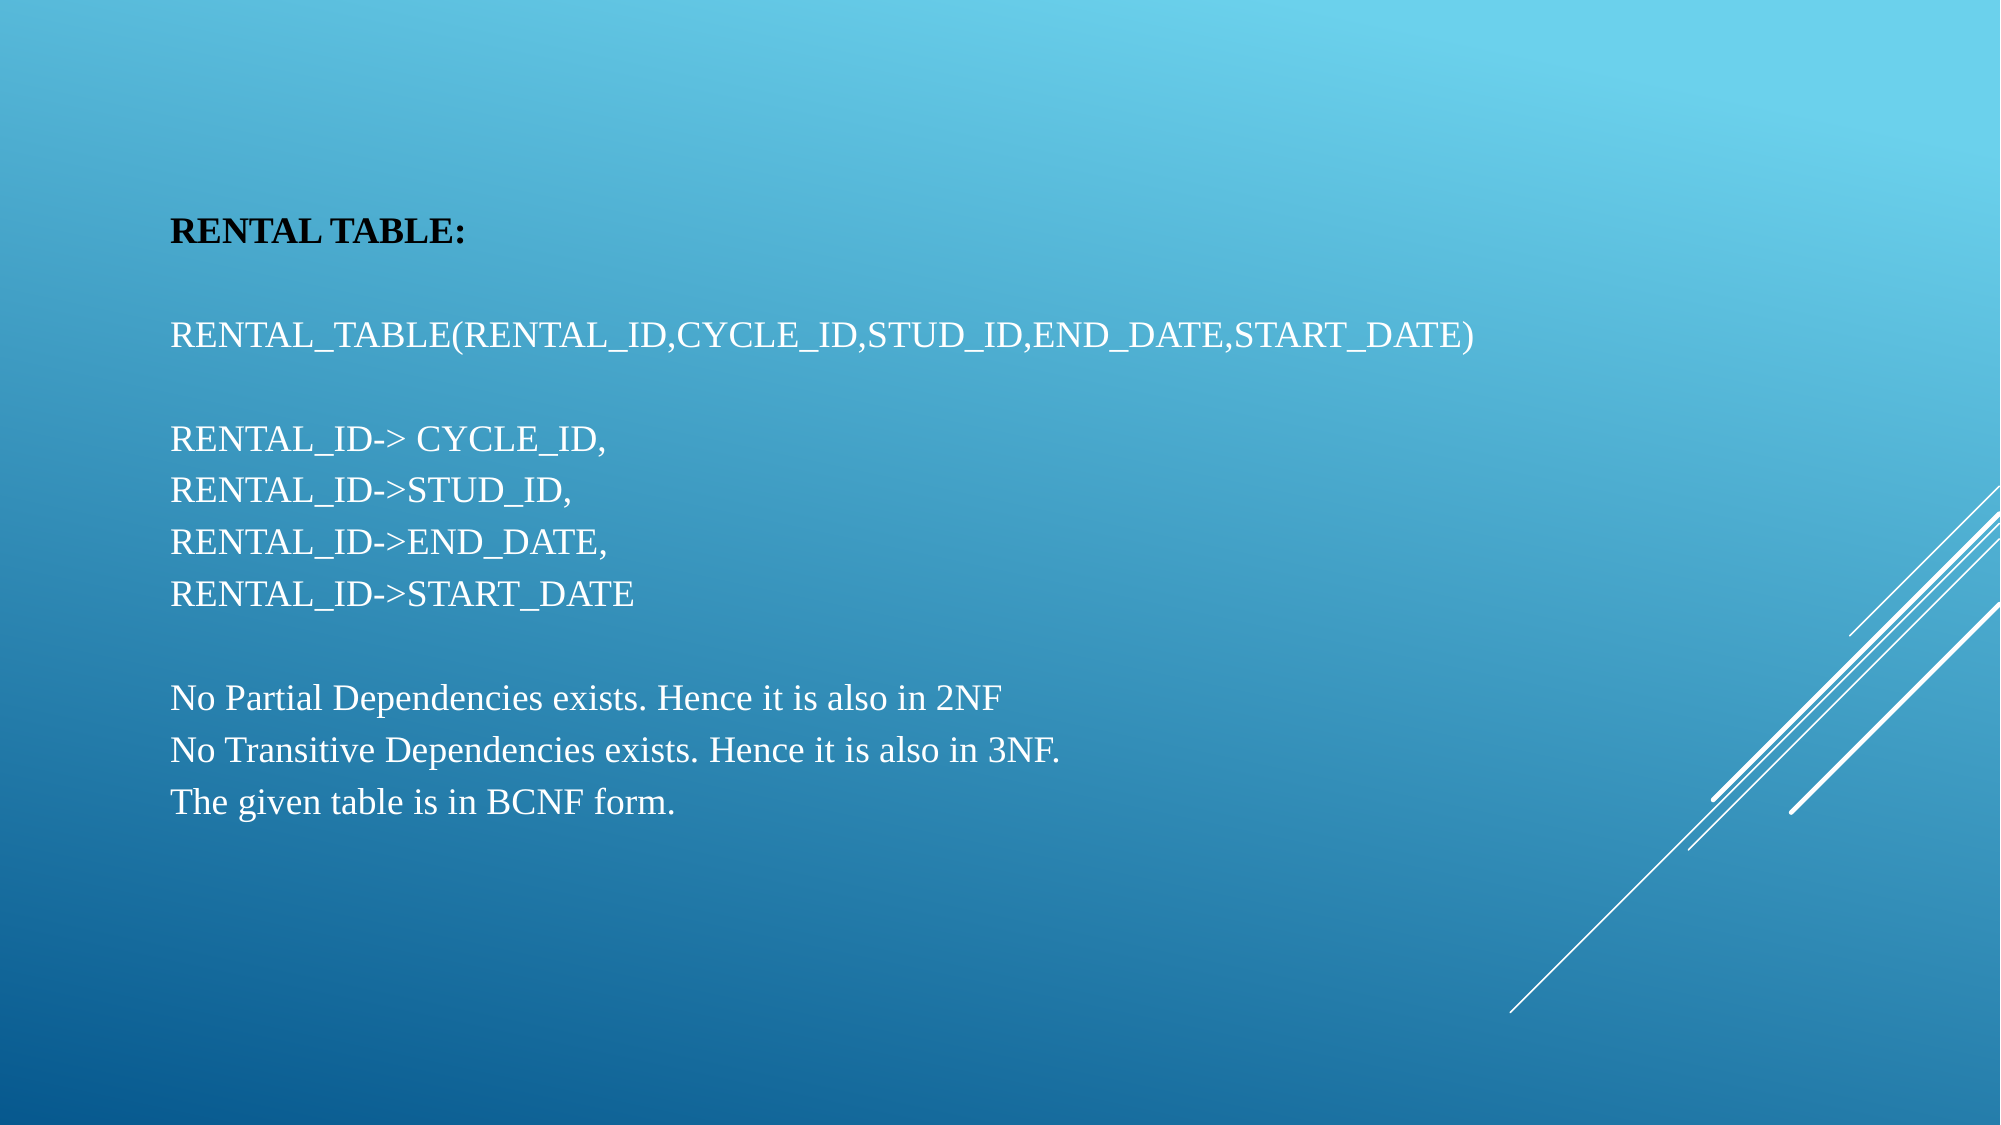

RENTAL TABLE:

RENTAL_TABLE(RENTAL_ID,CYCLE_ID,STUD_ID,END_DATE,START_DATE)

RENTAL_ID-> CYCLE_ID,
RENTAL_ID->STUD_ID,
RENTAL_ID->END_DATE,
RENTAL_ID->START_DATE

No Partial Dependencies exists. Hence it is also in 2NF
No Transitive Dependencies exists. Hence it is also in 3NF.
The given table is in BCNF form.